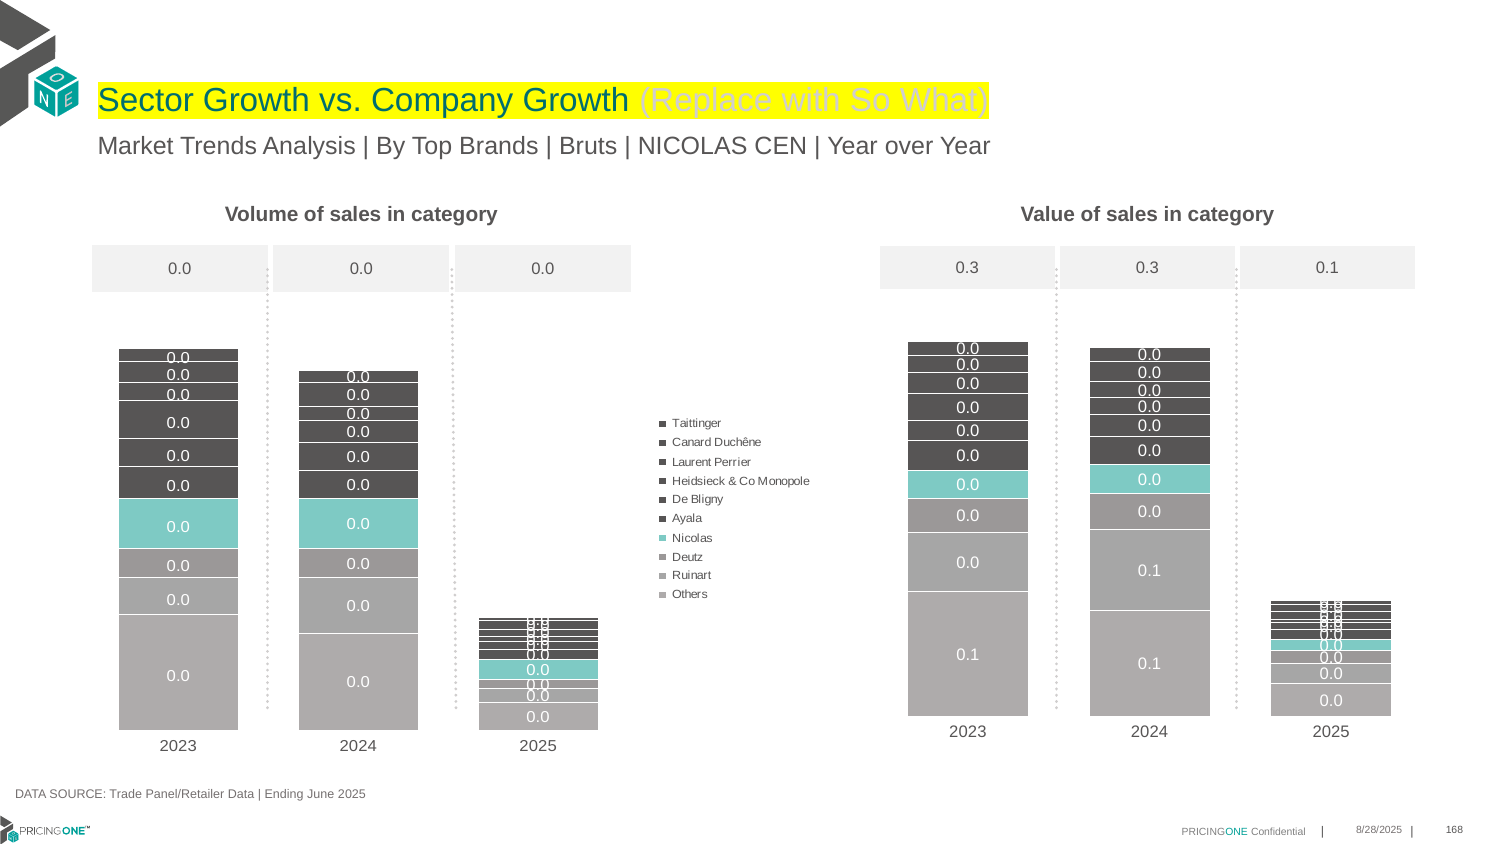

# Sector Growth vs. Company Growth (Replace with So What)
Market Trends Analysis | By Top Brands | Bruts | NICOLAS CEN | Year over Year
| Value of sales in category |  |  |
| --- | --- | --- |
| 0.3 | 0.3 | 0.1 |
| Volume of sales in category |  |  |
| --- | --- | --- |
| 0.0 | 0.0 | 0.0 |

### Chart

| Category | Others | Ruinart | Deutz | Nicolas | Ayala | De Bligny | Heidsieck & Co Monopole | Laurent Perrier | Canard Duchêne | Taittinger |
|---|---|---|---|---|---|---|---|---|---|---|
| 2023 | 0.103881 | 0.049463 | 0.02896 | 0.023085 | 0.025021 | 0.01657 | 0.022442 | 0.017394 | 0.014646 | 0.011713 |
| 2024 | 0.088564 | 0.067587 | 0.029597 | 0.024771 | 0.023139 | 0.018346 | 0.014119 | 0.01319 | 0.016959 | 0.012155 |
| 2025 | 0.027304 | 0.017009 | 0.010087 | 0.009528 | 0.008544 | 0.005419 | 0.002503 | 0.007335 | 0.005728 | 0.002995 |

### Chart

| Category | Others | Ruinart | Deutz | Nicolas | Ayala | De Bligny | Heidsieck & Co Monopole | Laurent Perrier | Canard Duchêne | Taittinger |
|---|---|---|---|---|---|---|---|---|---|---|
| 2023 | 0.001874 | 0.000598 | 0.000468 | 0.000809 | 0.000521 | 0.000452 | 0.000604 | 0.00029 | 0.000348 | 0.000204 |
| 2024 | 0.001575 | 0.000894 | 0.000467 | 0.000811 | 0.000458 | 0.000455 | 0.00035 | 0.000229 | 0.000375 | 0.000201 |
| 2025 | 0.000455 | 0.000223 | 0.000153 | 0.000315 | 0.000167 | 0.000134 | 6.7e-05 | 0.000126 | 0.000133 | 5.3e-05 |
DATA SOURCE: Trade Panel/Retailer Data | Ending June 2025

8/28/2025
168